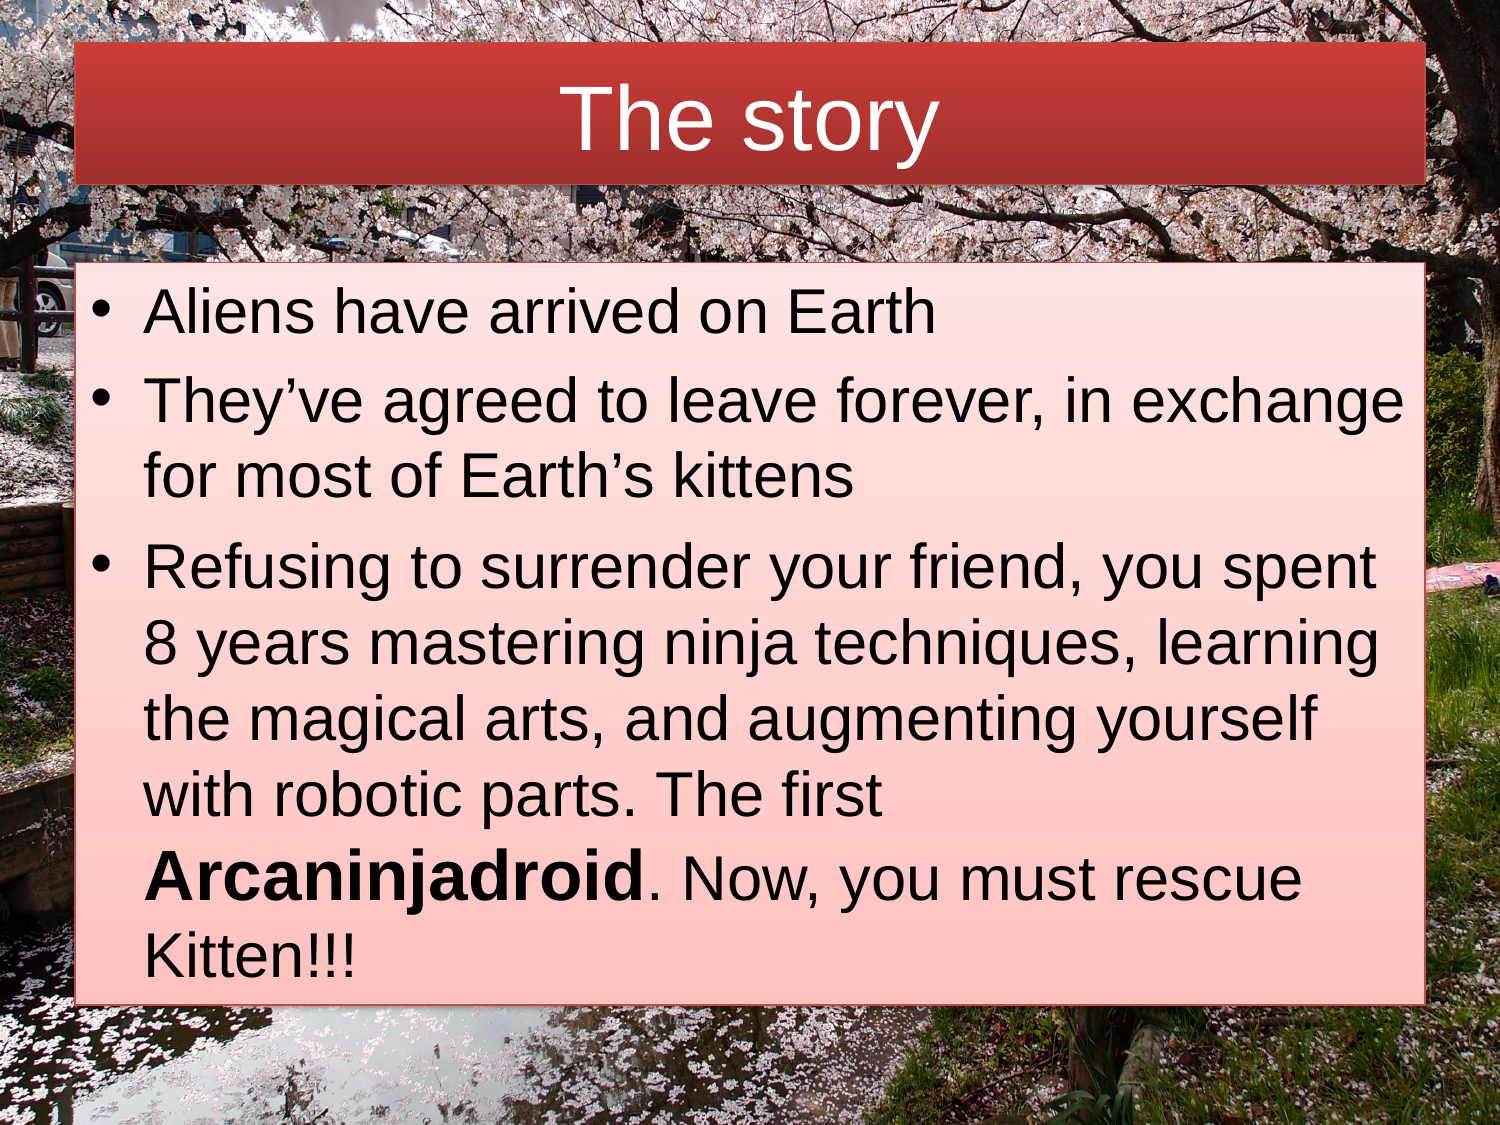

The story
Aliens have arrived on Earth
They’ve agreed to leave forever, in exchange for most of Earth’s kittens
Refusing to surrender your friend, you spent 8 years mastering ninja techniques, learning the magical arts, and augmenting yourself with robotic parts. The first Arcaninjadroid. Now, you must rescue Kitten!!!